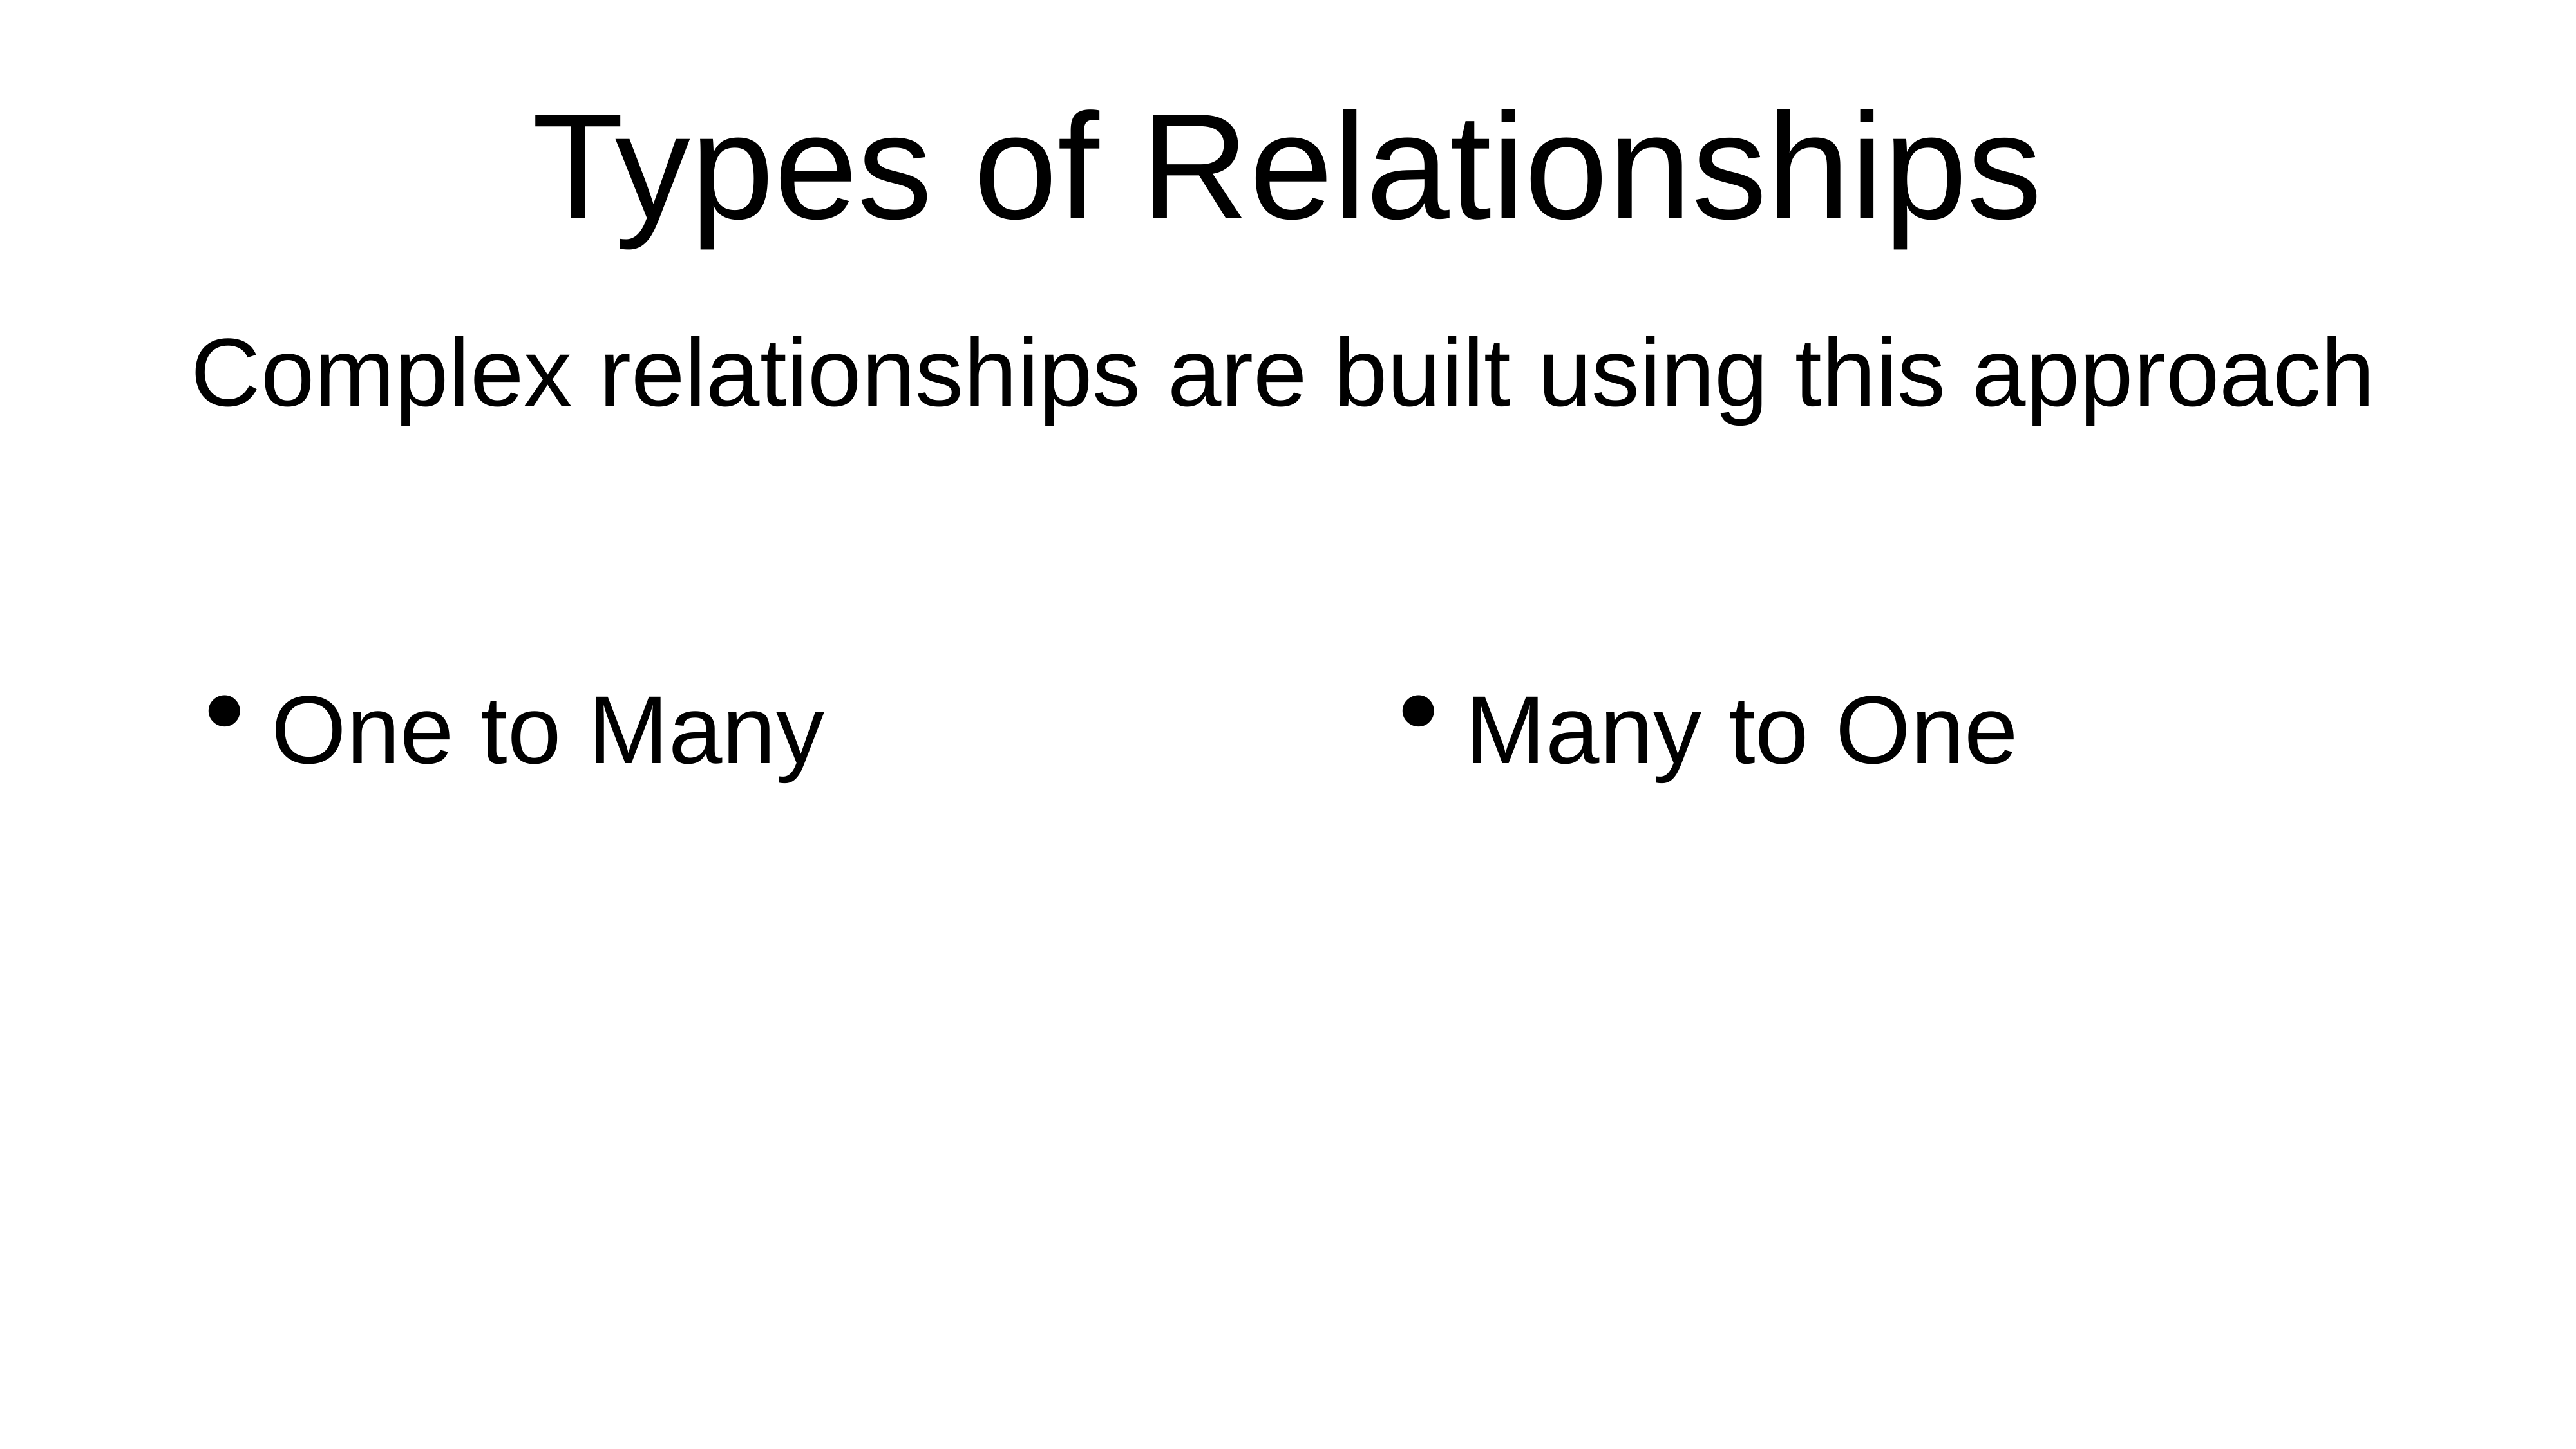

# Types of Relationships
Complex relationships are built using this approach
One to Many
Many to One